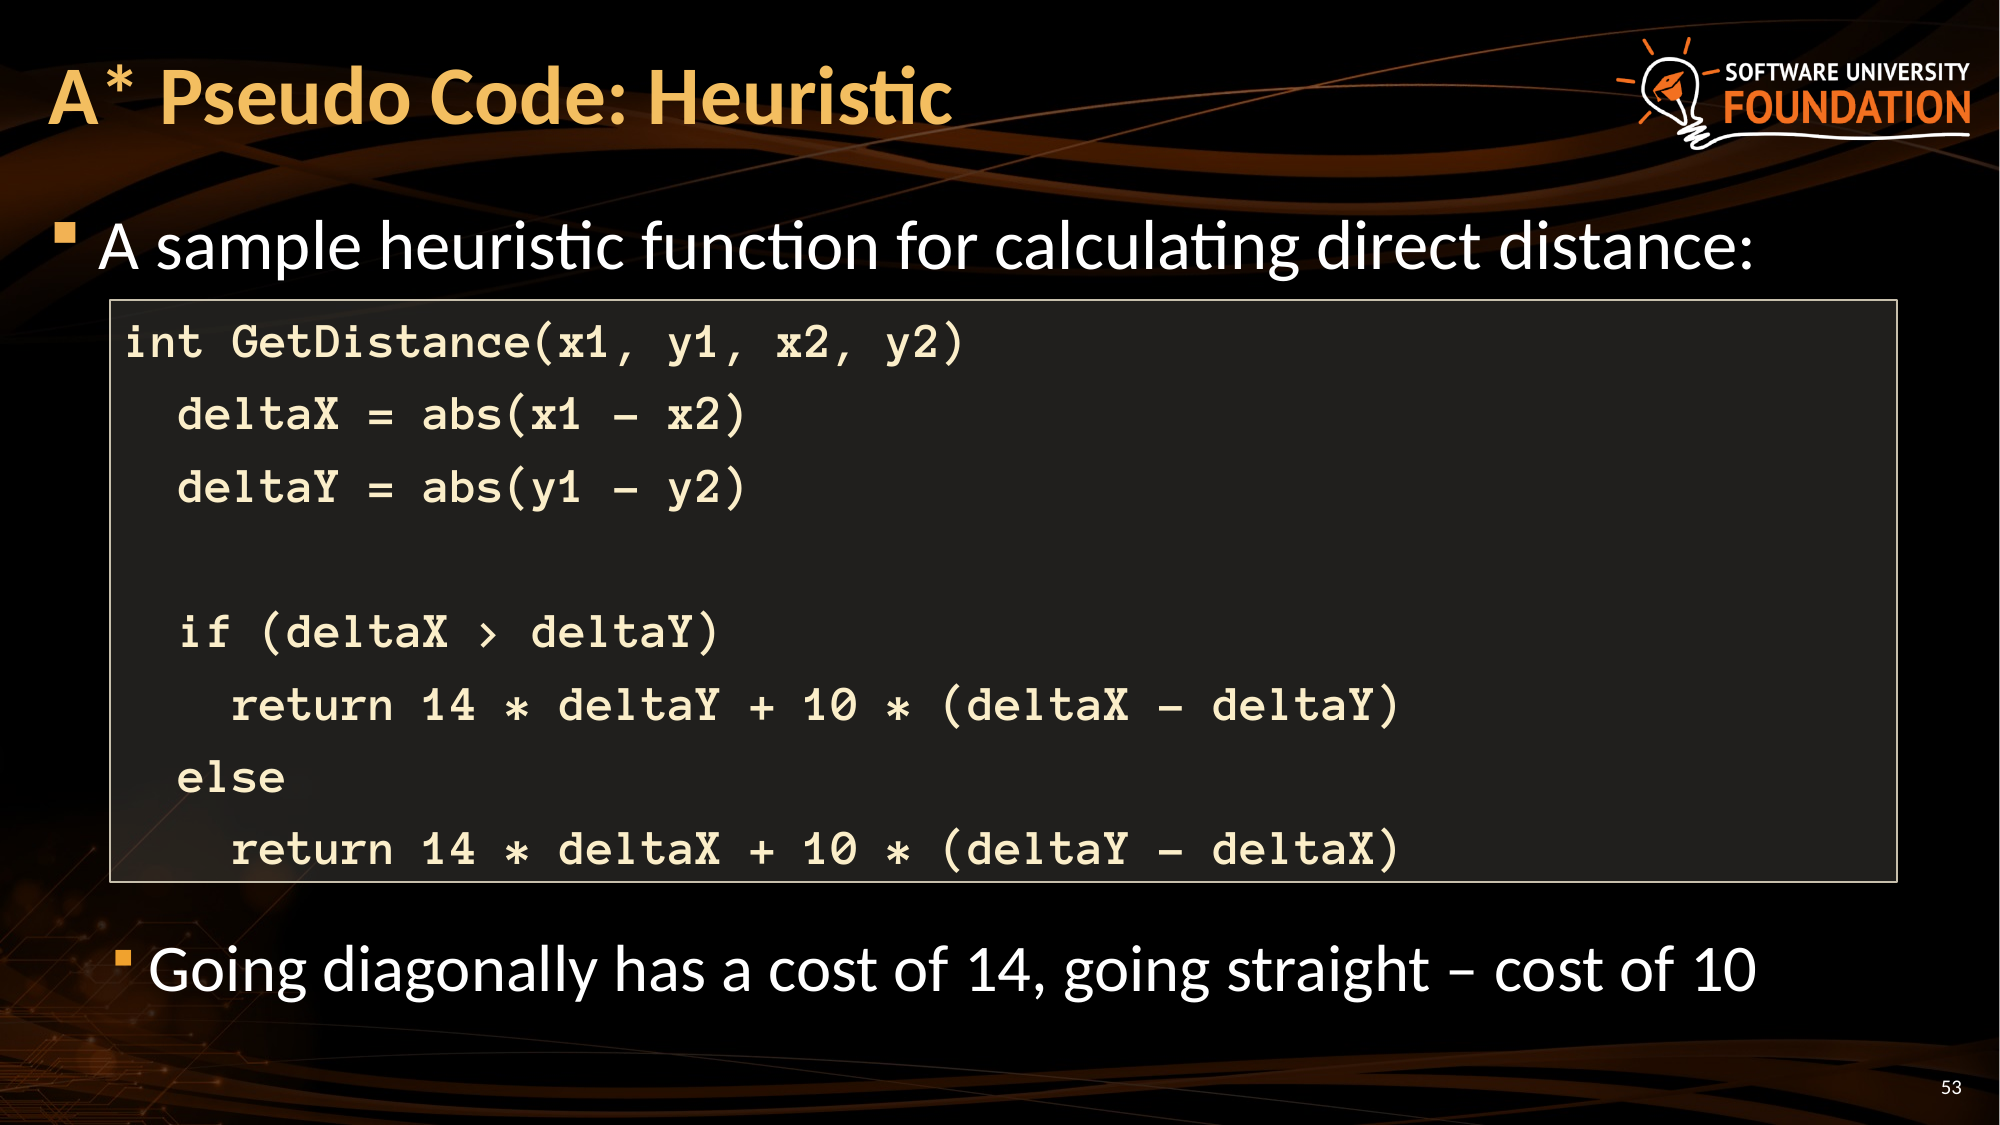

# A* Pseudo Code: Heuristic
A sample heuristic function for calculating direct distance:

Going diagonally has a cost of 14, going straight – cost of 10
int GetDistance(x1, y1, x2, y2)
  deltaX = abs(x1 – x2)
  deltaY = abs(y1 – y2)

  if (deltaX > deltaY)
    return 14 * deltaY + 10 * (deltaX – deltaY)
  else
    return 14 * deltaX + 10 * (deltaY – deltaX)
53